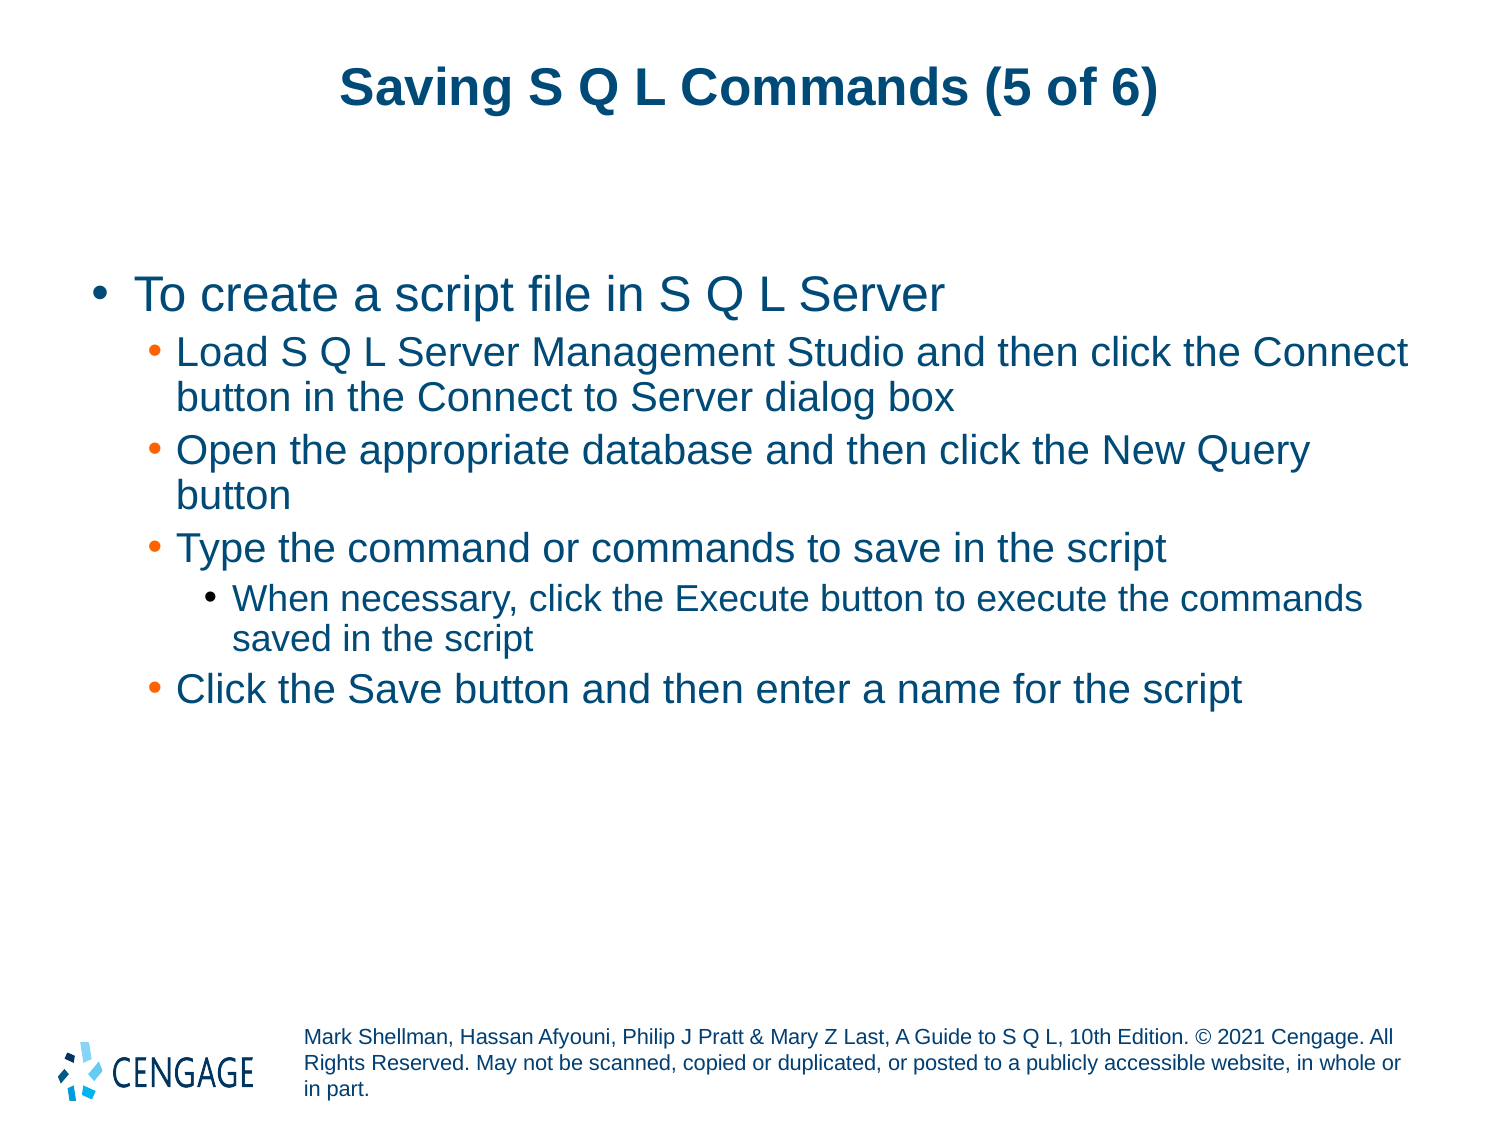

# Saving S Q L Commands (5 of 6)
To create a script file in S Q L Server
Load S Q L Server Management Studio and then click the Connect button in the Connect to Server dialog box
Open the appropriate database and then click the New Query button
Type the command or commands to save in the script
When necessary, click the Execute button to execute the commands saved in the script
Click the Save button and then enter a name for the script